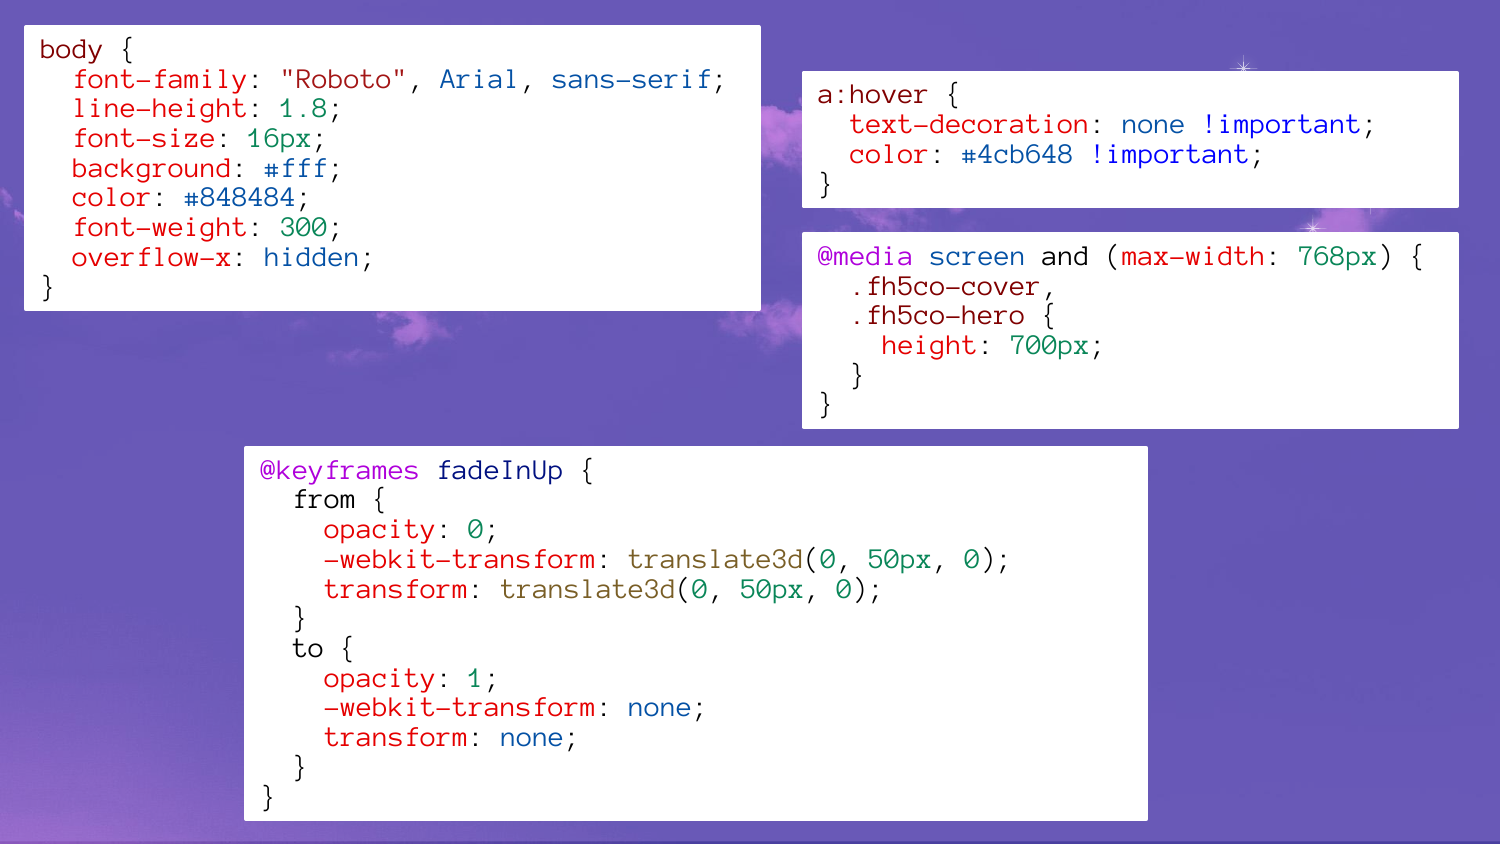

body {
  font-family: "Roboto", Arial, sans-serif;
  line-height: 1.8;
  font-size: 16px;
  background: #fff;
  color: #848484;
  font-weight: 300;
  overflow-x: hidden;
}

a:hover {
  text-decoration: none !important;
  color: #4cb648 !important;
}

@media screen and (max-width: 768px) {
  .fh5co-cover,
  .fh5co-hero {
    height: 700px;
  }
}

@keyframes fadeInUp {
  from {
    opacity: 0;
    -webkit-transform: translate3d(0, 50px, 0);
    transform: translate3d(0, 50px, 0);
  }
  to {
    opacity: 1;
    -webkit-transform: none;
    transform: none;
  }
}